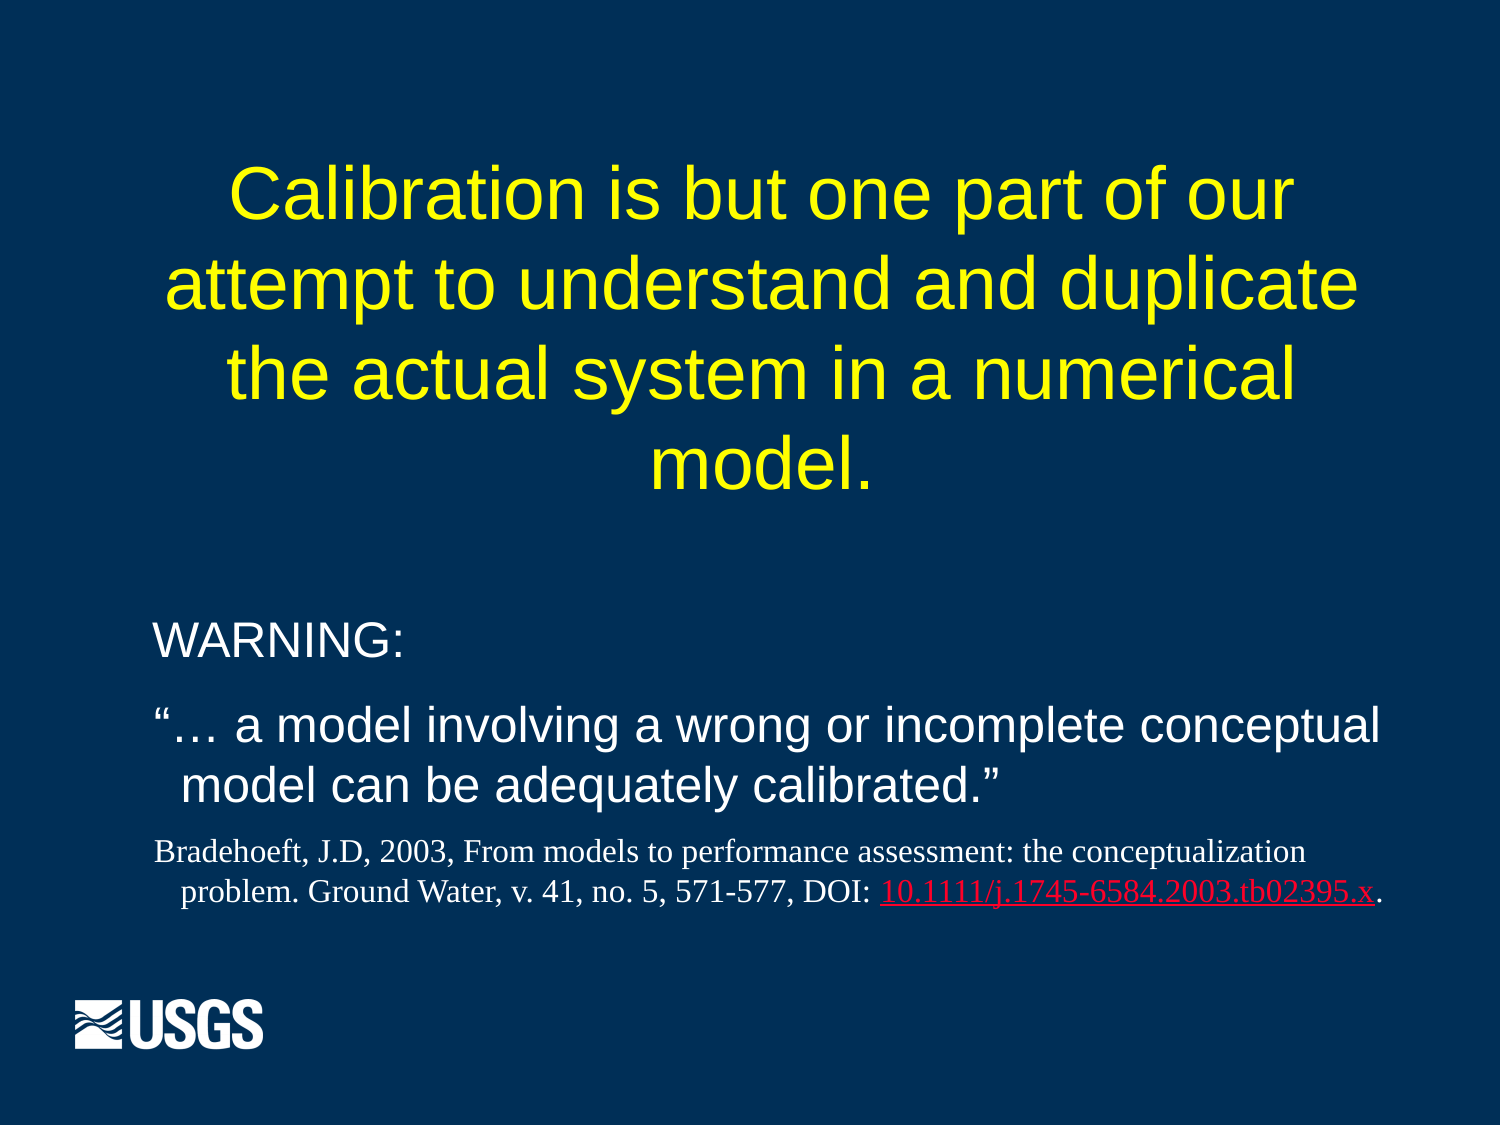

Calibration is but one part of our attempt to understand and duplicate the actual system in a numerical model.
WARNING:
“… a model involving a wrong or incomplete conceptual model can be adequately calibrated.”
Bradehoeft, J.D, 2003, From models to performance assessment: the conceptualization problem. Ground Water, v. 41, no. 5, 571-577, DOI: 10.1111/j.1745-6584.2003.tb02395.x.